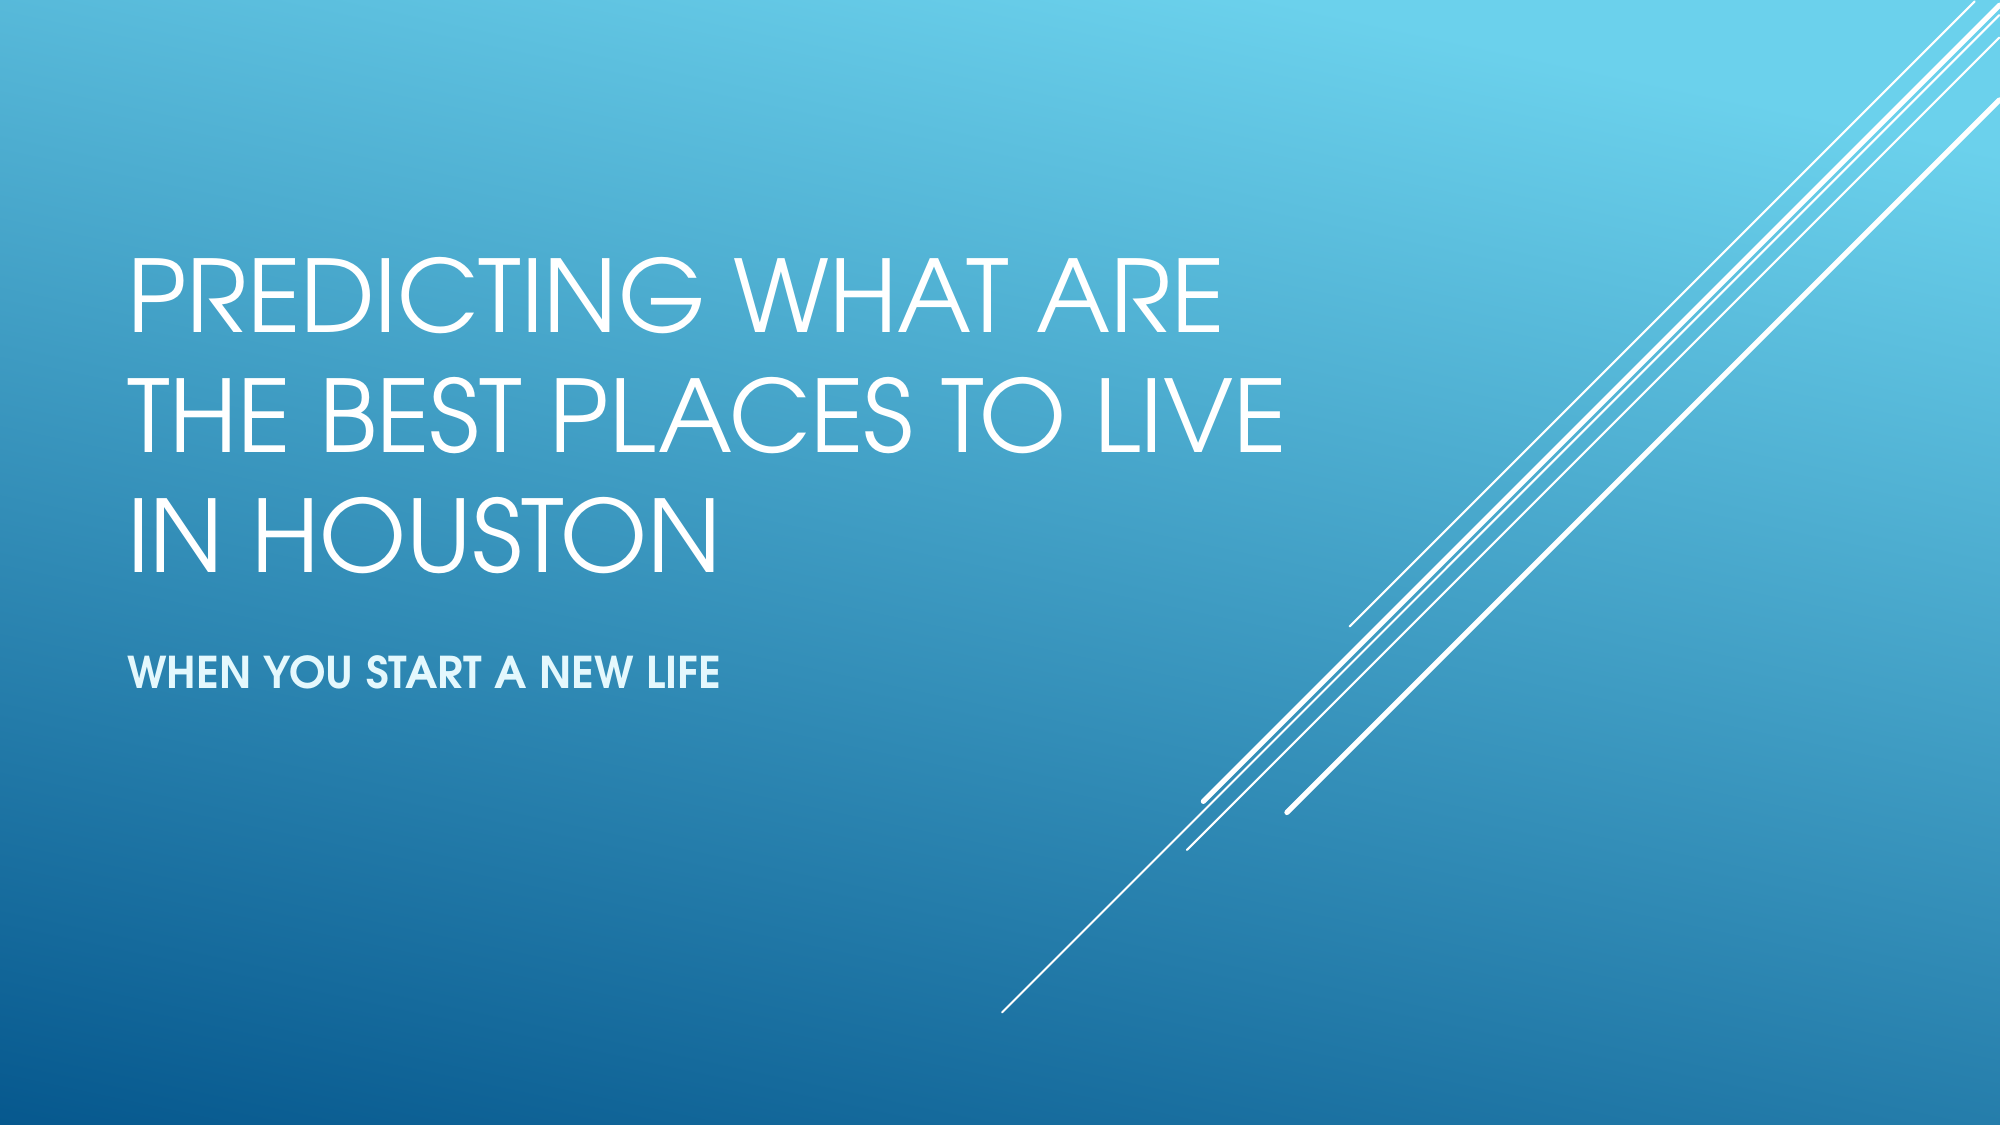

# PREDICTING WHAT ARE THE BEST PLACES TO LIVE IN HOUSTON
WHEN YOU START A NEW LIFE